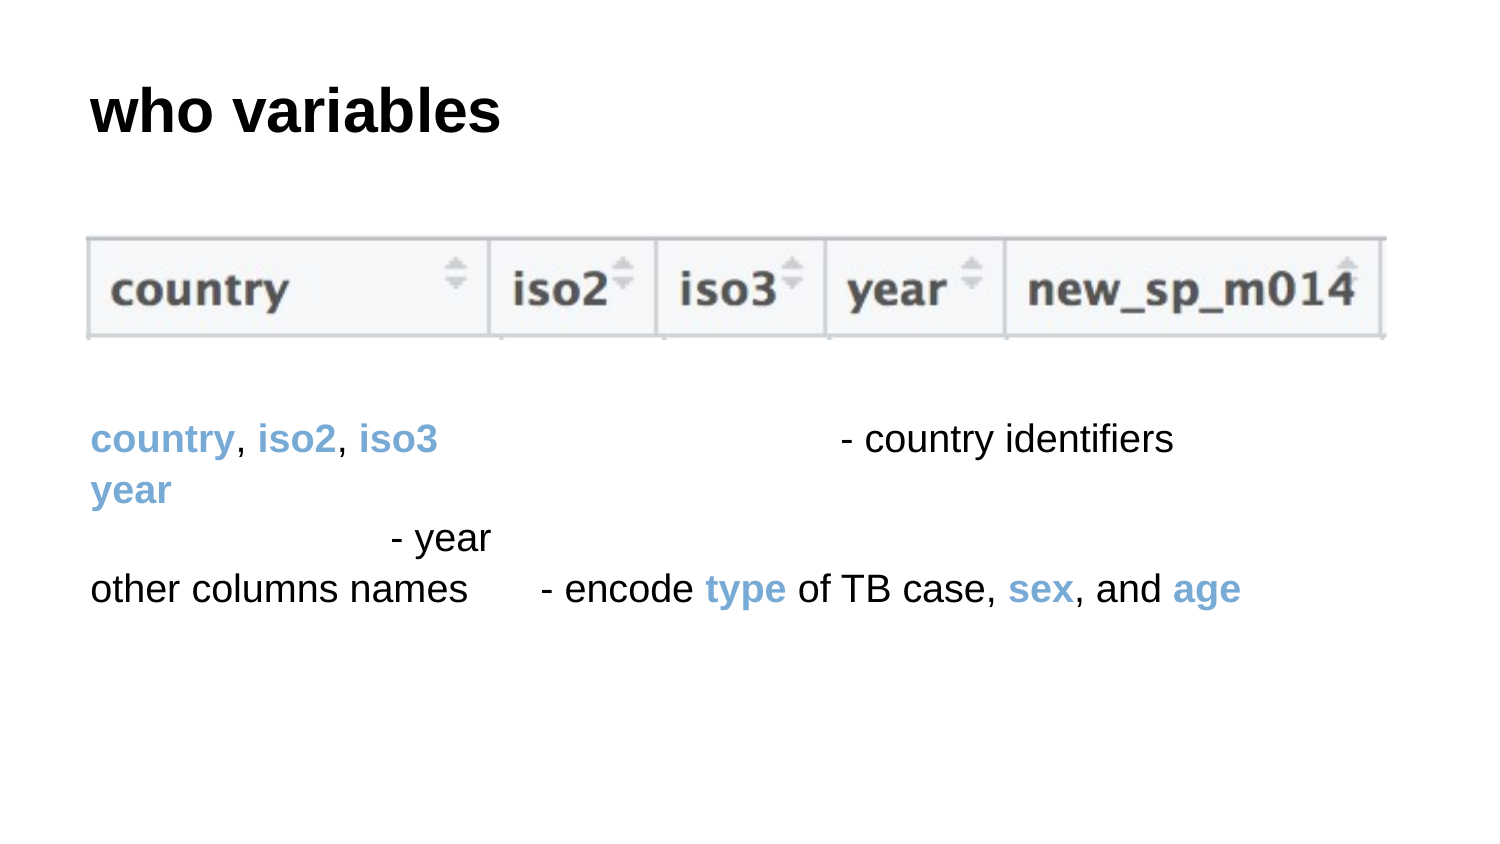

who variables

country, iso2, iso3 			- country identifiers
year 										- year
other columns names 	- encode type of TB case, sex, and age